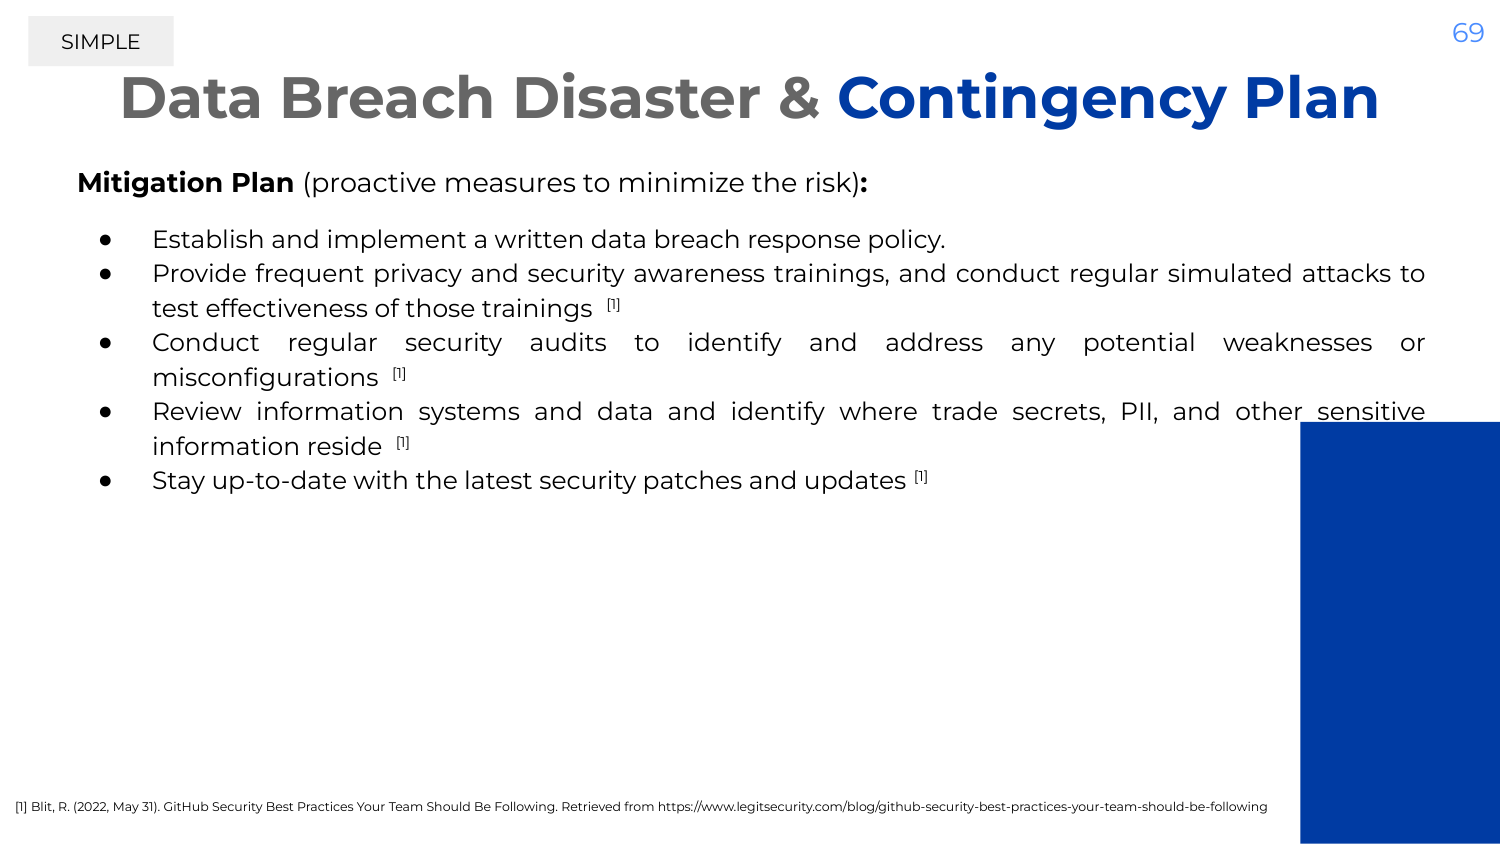

69
SIMPLE
Data Breach Disaster & Contingency Plan
Mitigation Plan (proactive measures to minimize the risk):
Establish and implement a written data breach response policy.
Provide frequent privacy and security awareness trainings, and conduct regular simulated attacks to test effectiveness of those trainings  [1]
Conduct regular security audits to identify and address any potential weaknesses or misconfigurations  [1]
Review information systems and data and identify where trade secrets, PII, and other sensitive information reside  [1]
Stay up-to-date with the latest security patches and updates [1]

[1] Blit, R. (2022, May 31). GitHub Security Best Practices Your Team Should Be Following. Retrieved from https://www.legitsecurity.com/blog/github-security-best-practices-your-team-should-be-following